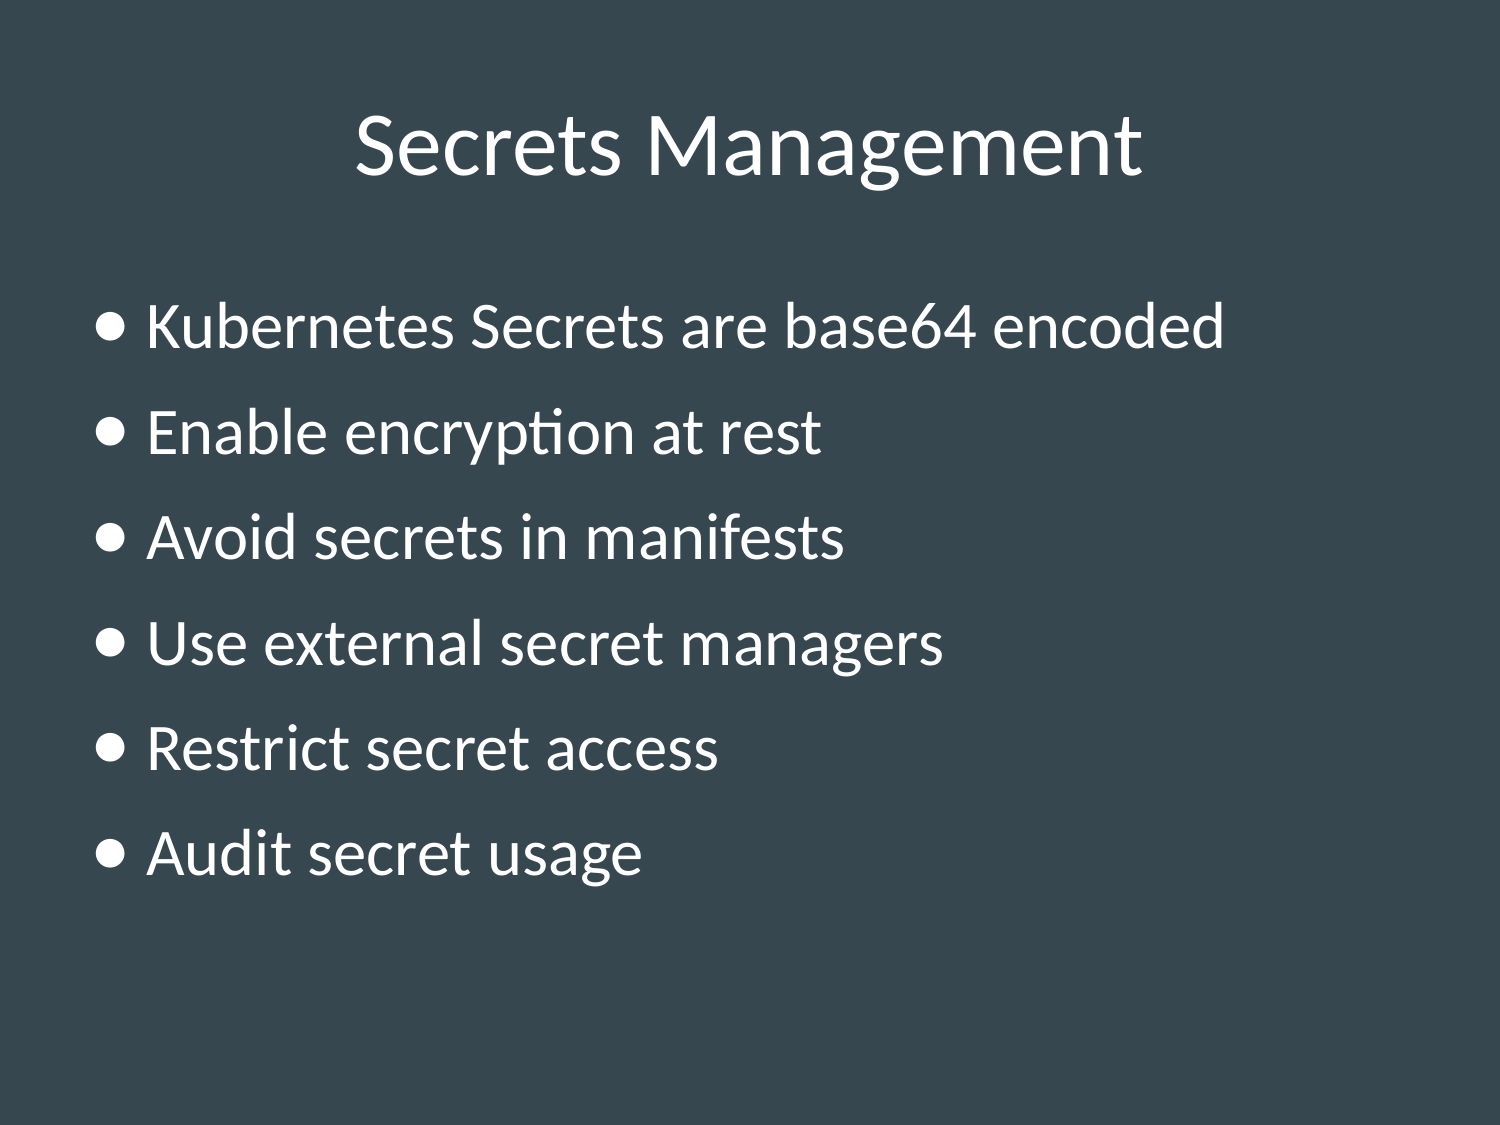

# Secrets Management
Kubernetes Secrets are base64 encoded
Enable encryption at rest
Avoid secrets in manifests
Use external secret managers
Restrict secret access
Audit secret usage